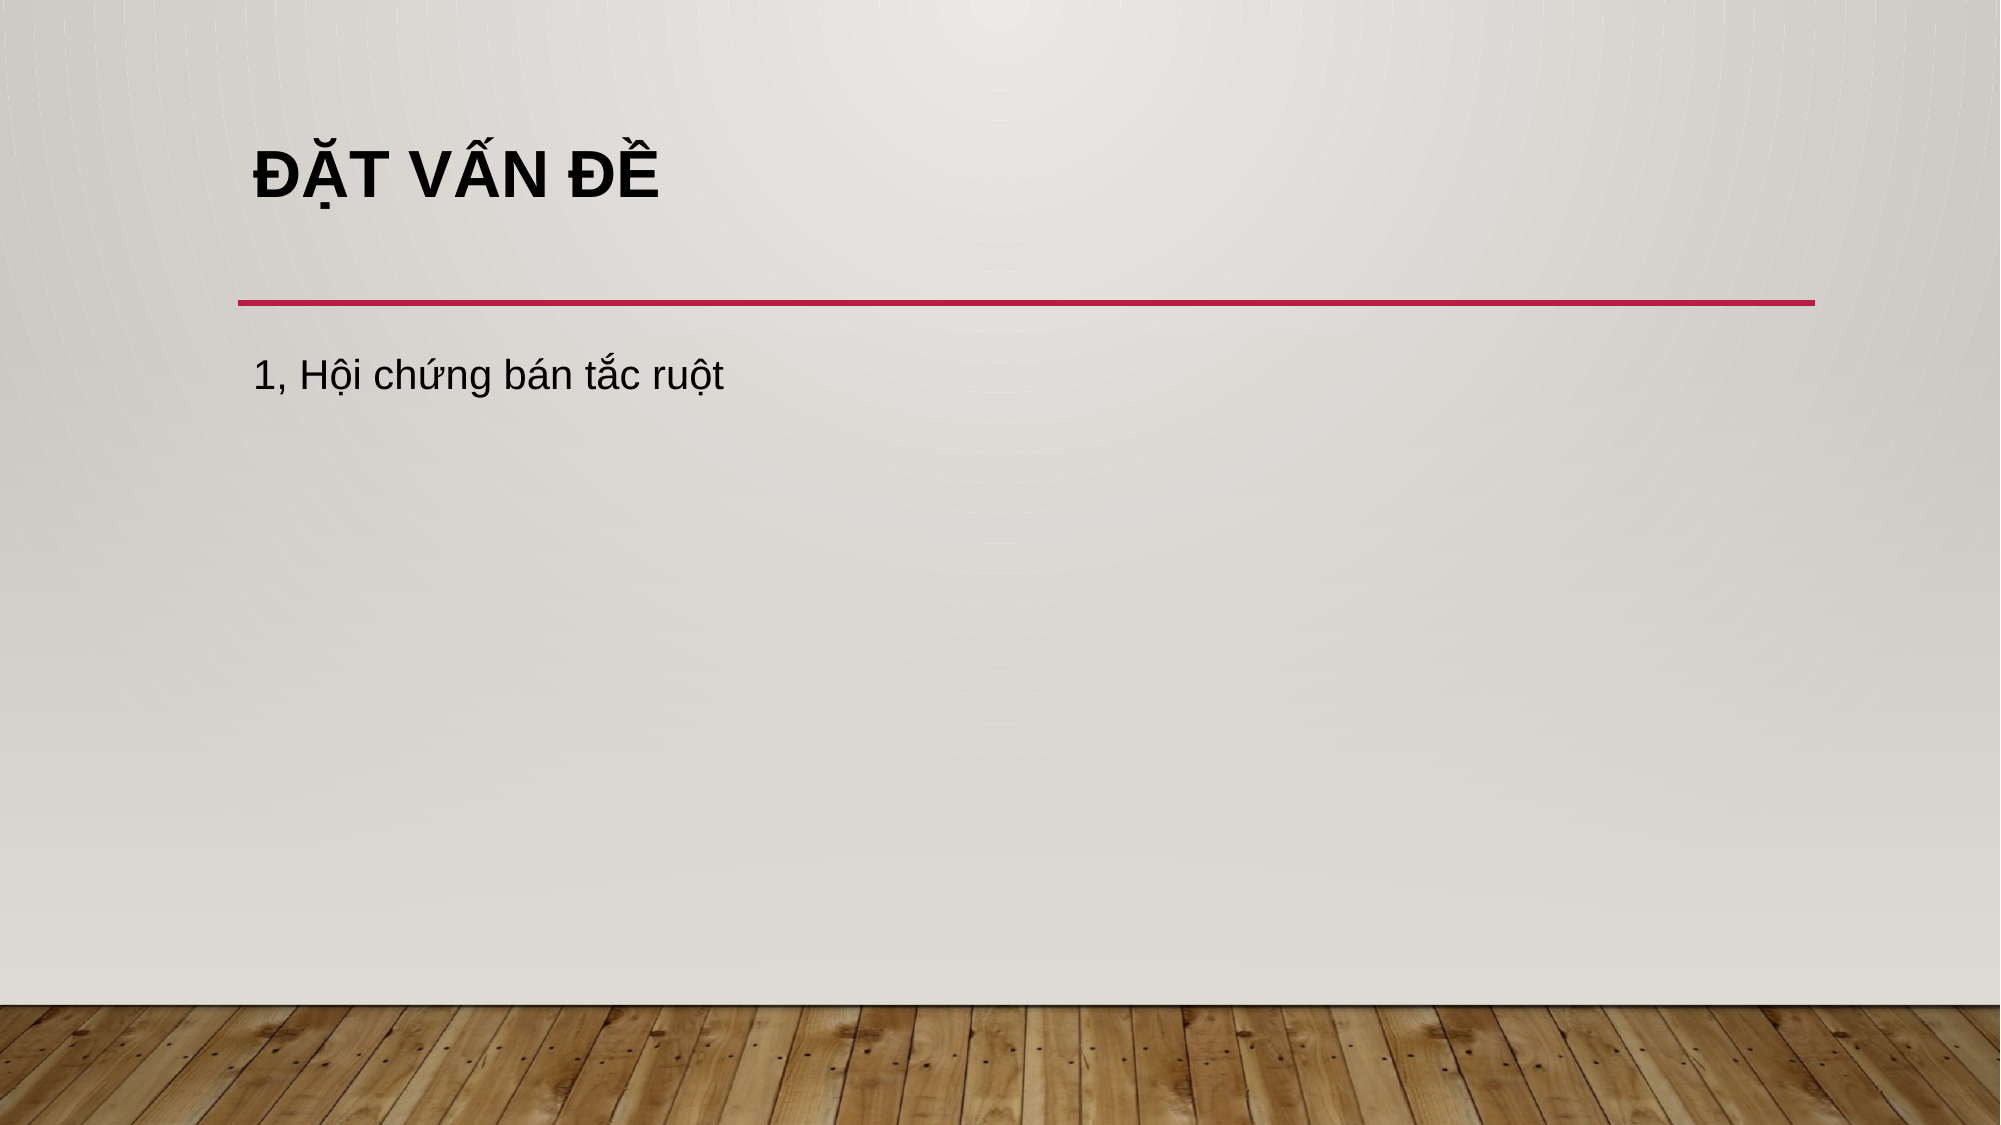

# Đặt vấn đề
1, Hội chứng bán tắc ruột